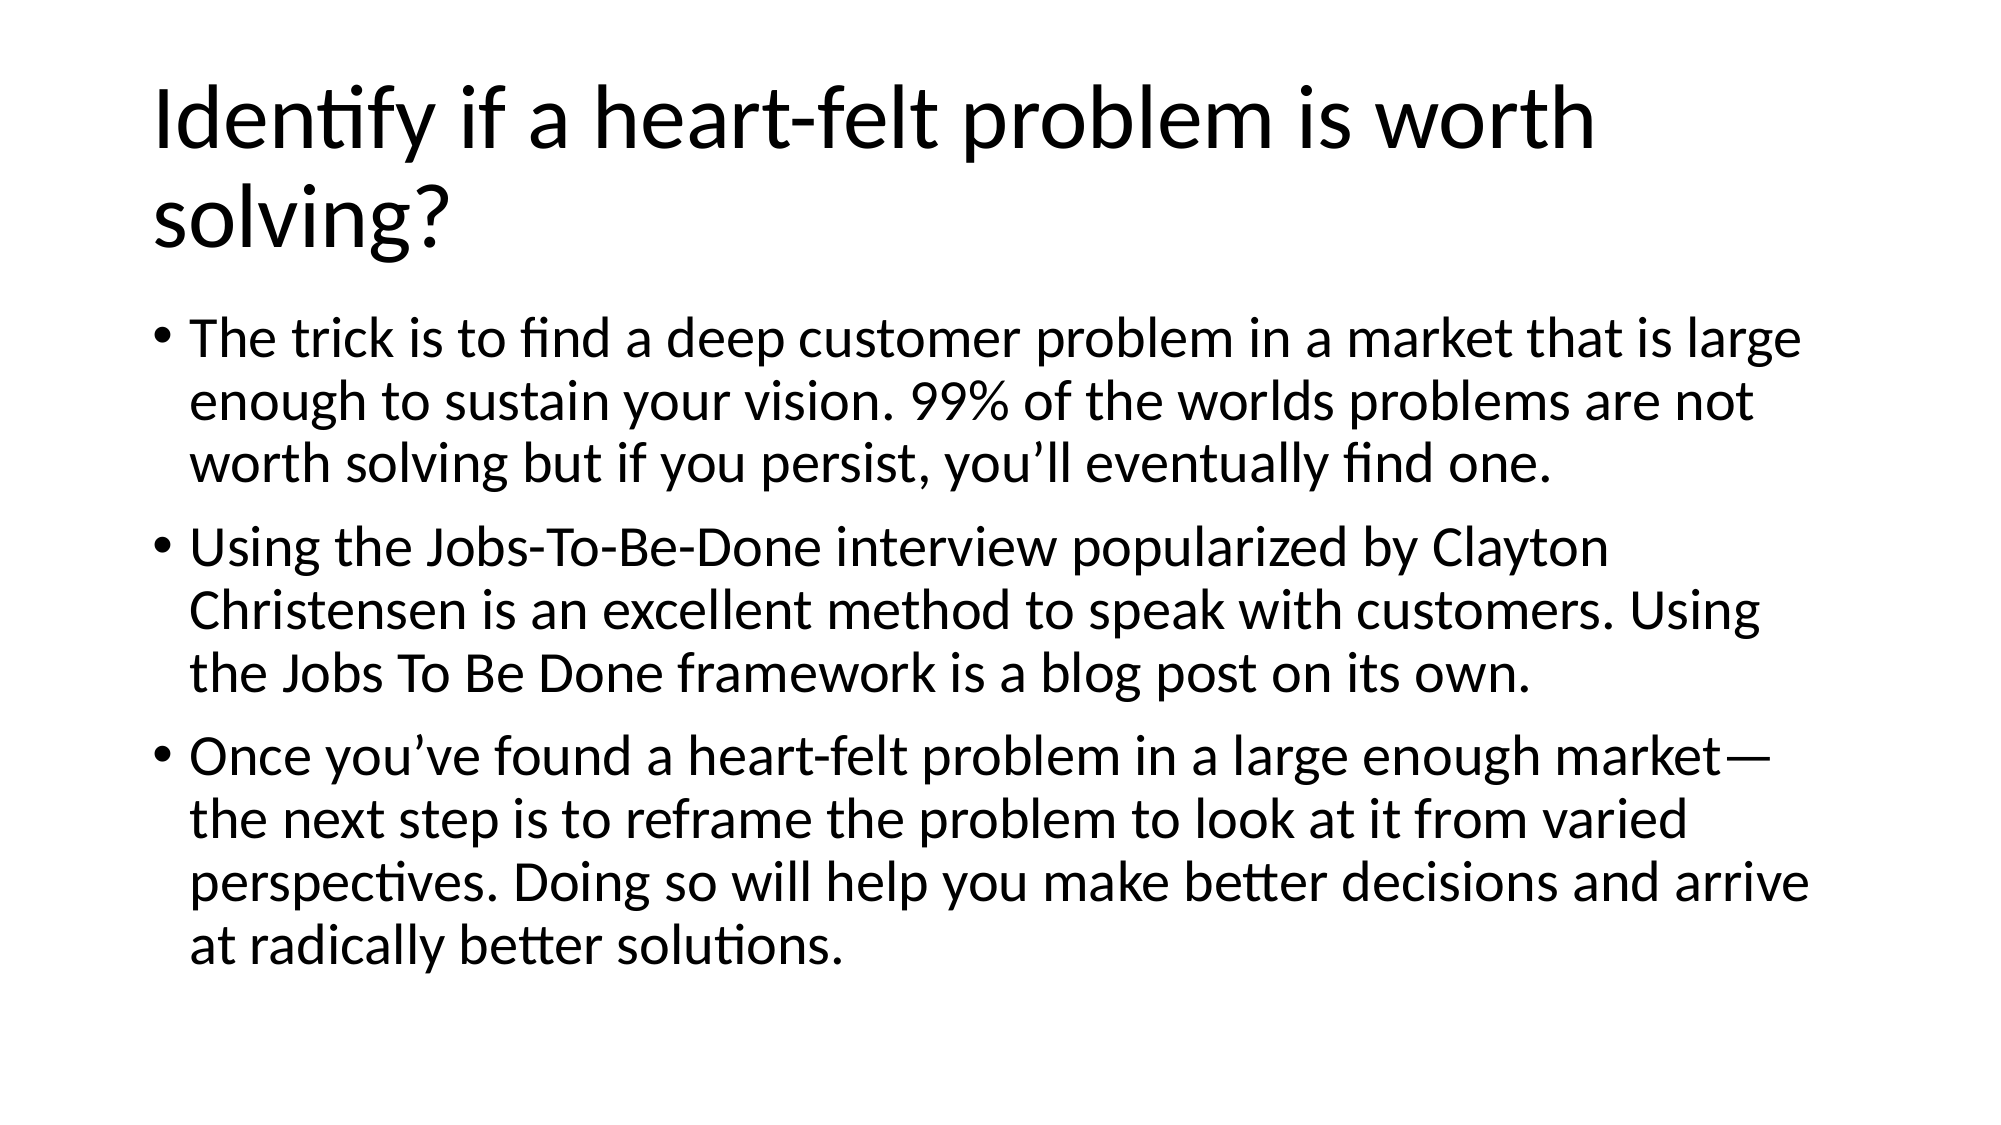

# Identify if a heart-felt problem is worth solving?
The trick is to find a deep customer problem in a market that is large enough to sustain your vision. 99% of the worlds problems are not worth solving but if you persist, you’ll eventually find one.
Using the Jobs-To-Be-Done interview popularized by Clayton Christensen is an excellent method to speak with customers. Using the Jobs To Be Done framework is a blog post on its own.
Once you’ve found a heart-felt problem in a large enough market—the next step is to reframe the problem to look at it from varied perspectives. Doing so will help you make better decisions and arrive at radically better solutions.